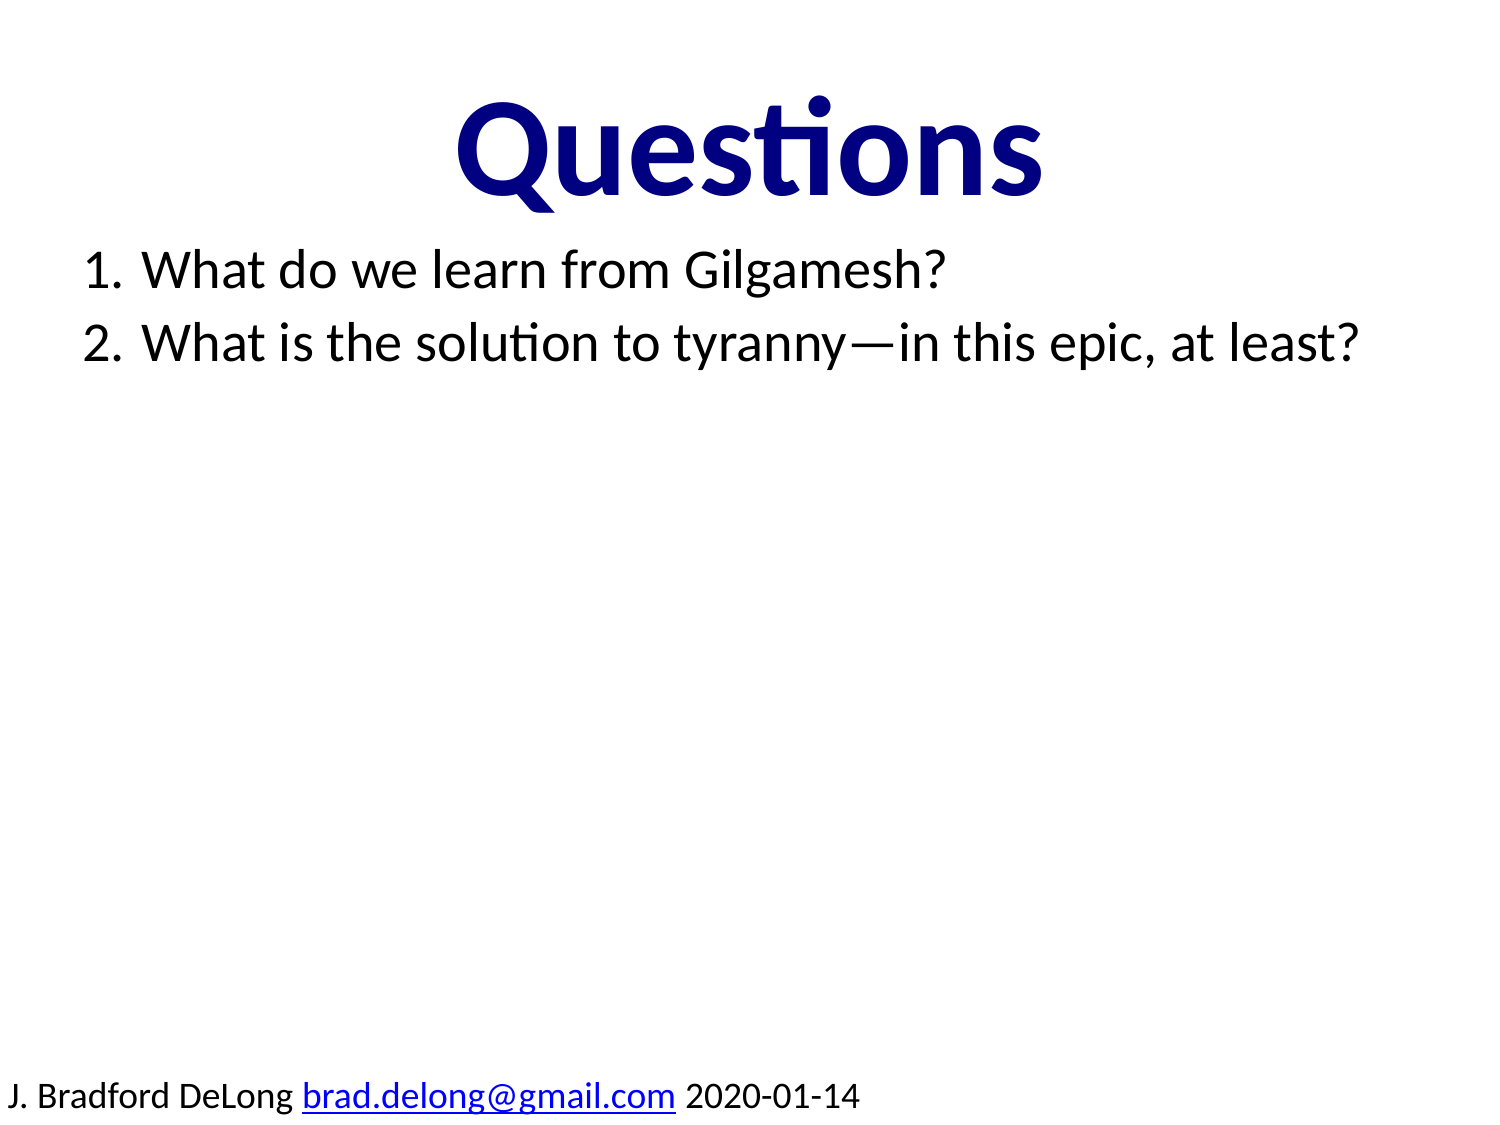

Questions
What do we learn from Gilgamesh?
What is the solution to tyranny—in this epic, at least?
J. Bradford DeLong brad.delong@gmail.com 2020-01-14